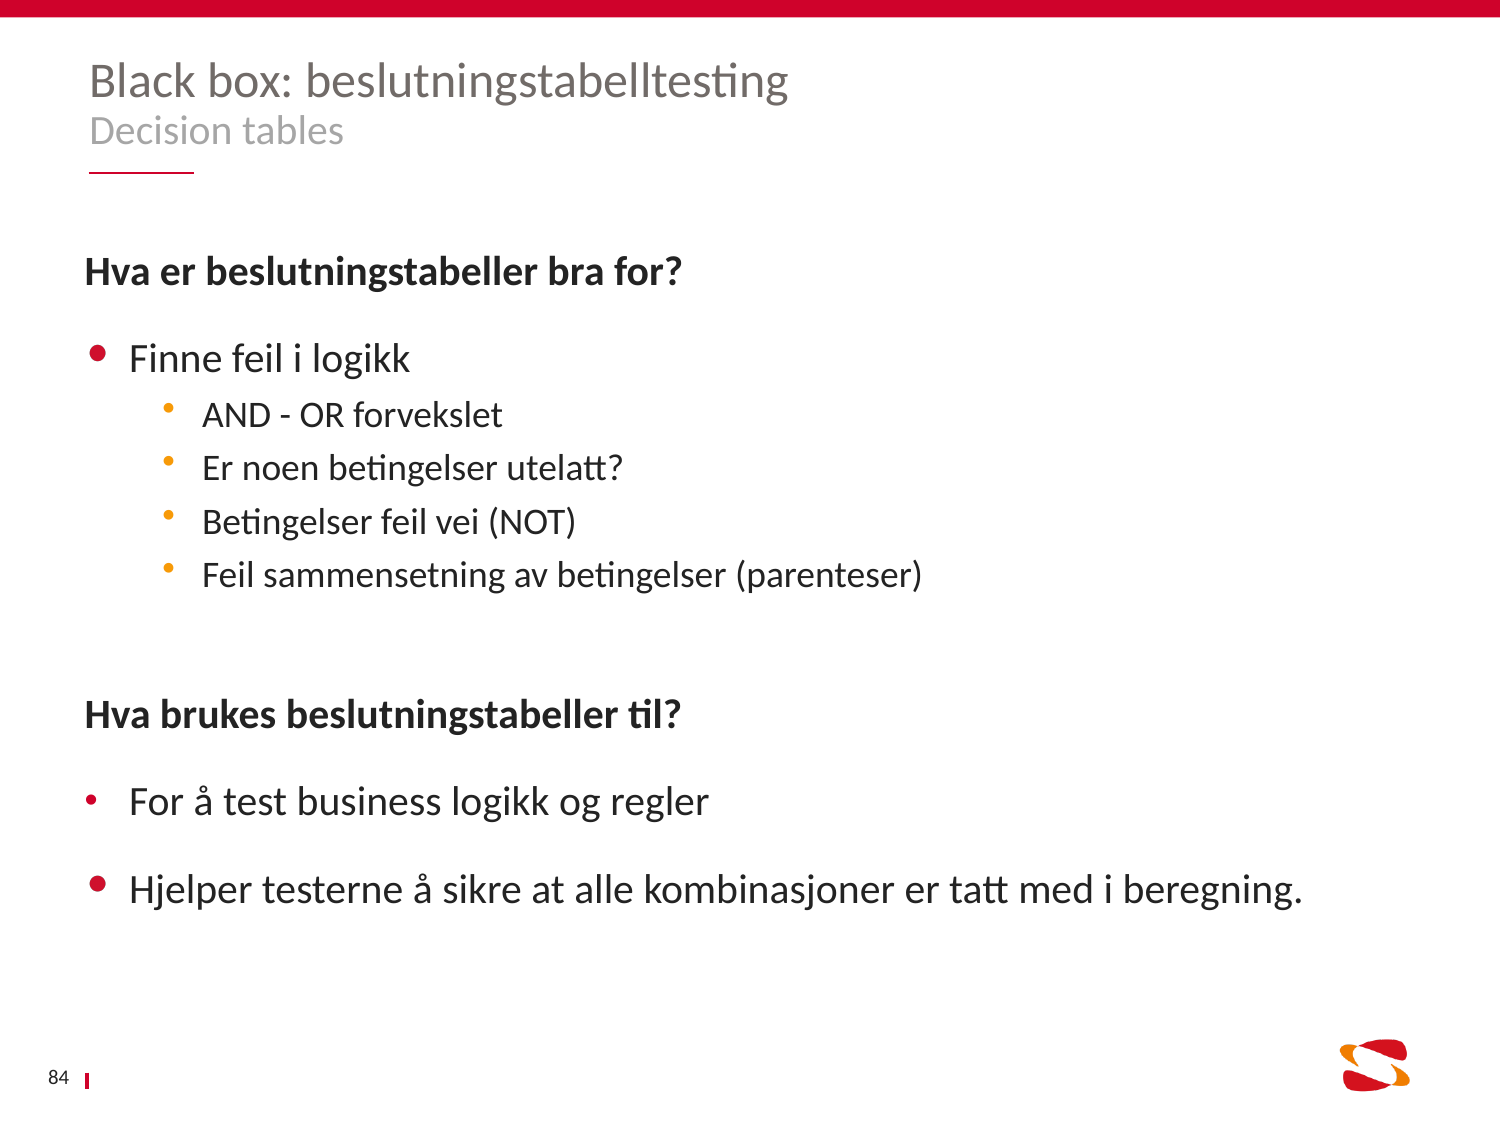

# Black box: beslutningstabelltesting Decision tables
Hva er beslutningstabeller bra for?
Finne feil i logikk
AND - OR forvekslet
Er noen betingelser utelatt?
Betingelser feil vei (NOT)
Feil sammensetning av betingelser (parenteser)

Hva brukes beslutningstabeller til?
For å test business logikk og regler
Hjelper testerne å sikre at alle kombinasjoner er tatt med i beregning.

84